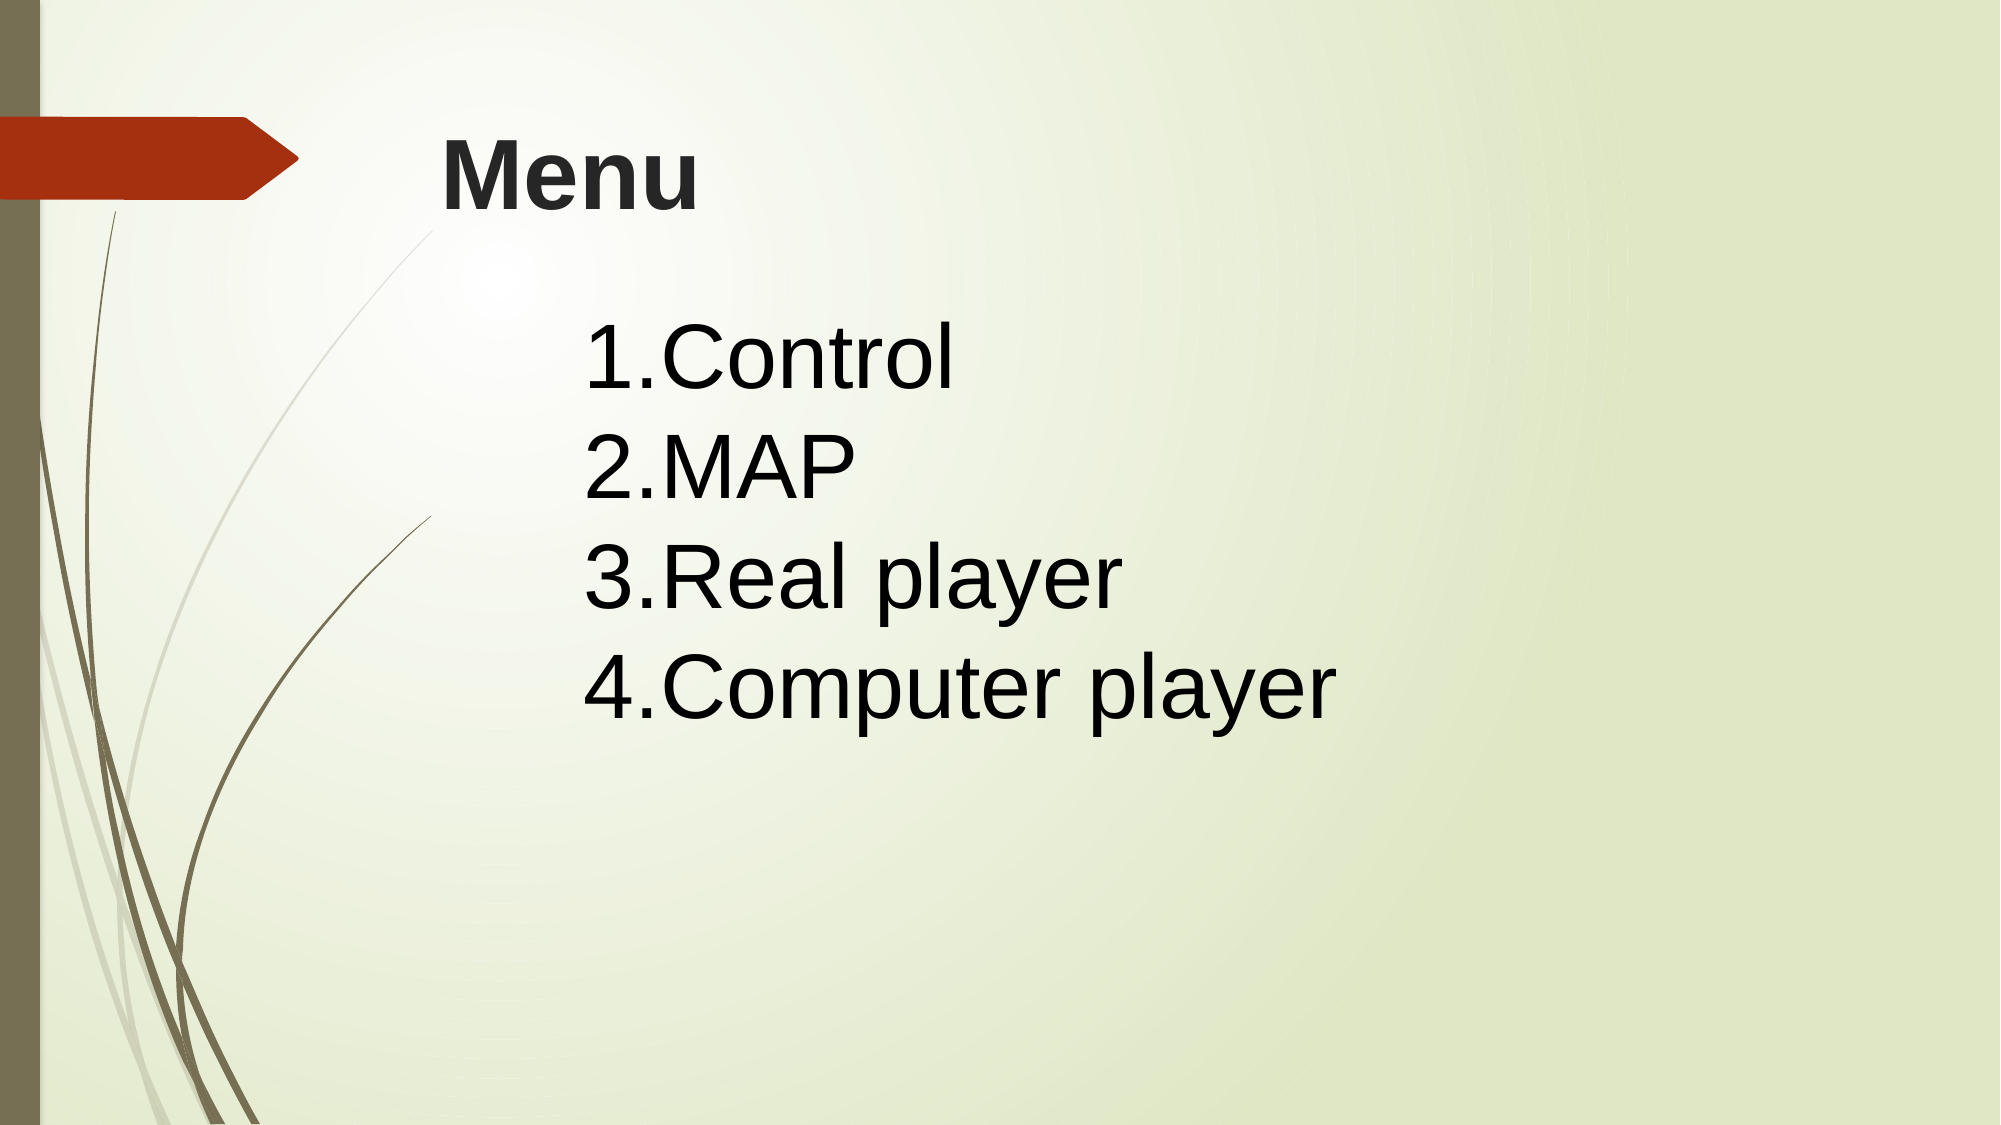

# Menu
1.Control
2.MAP
3.Real player
4.Computer player